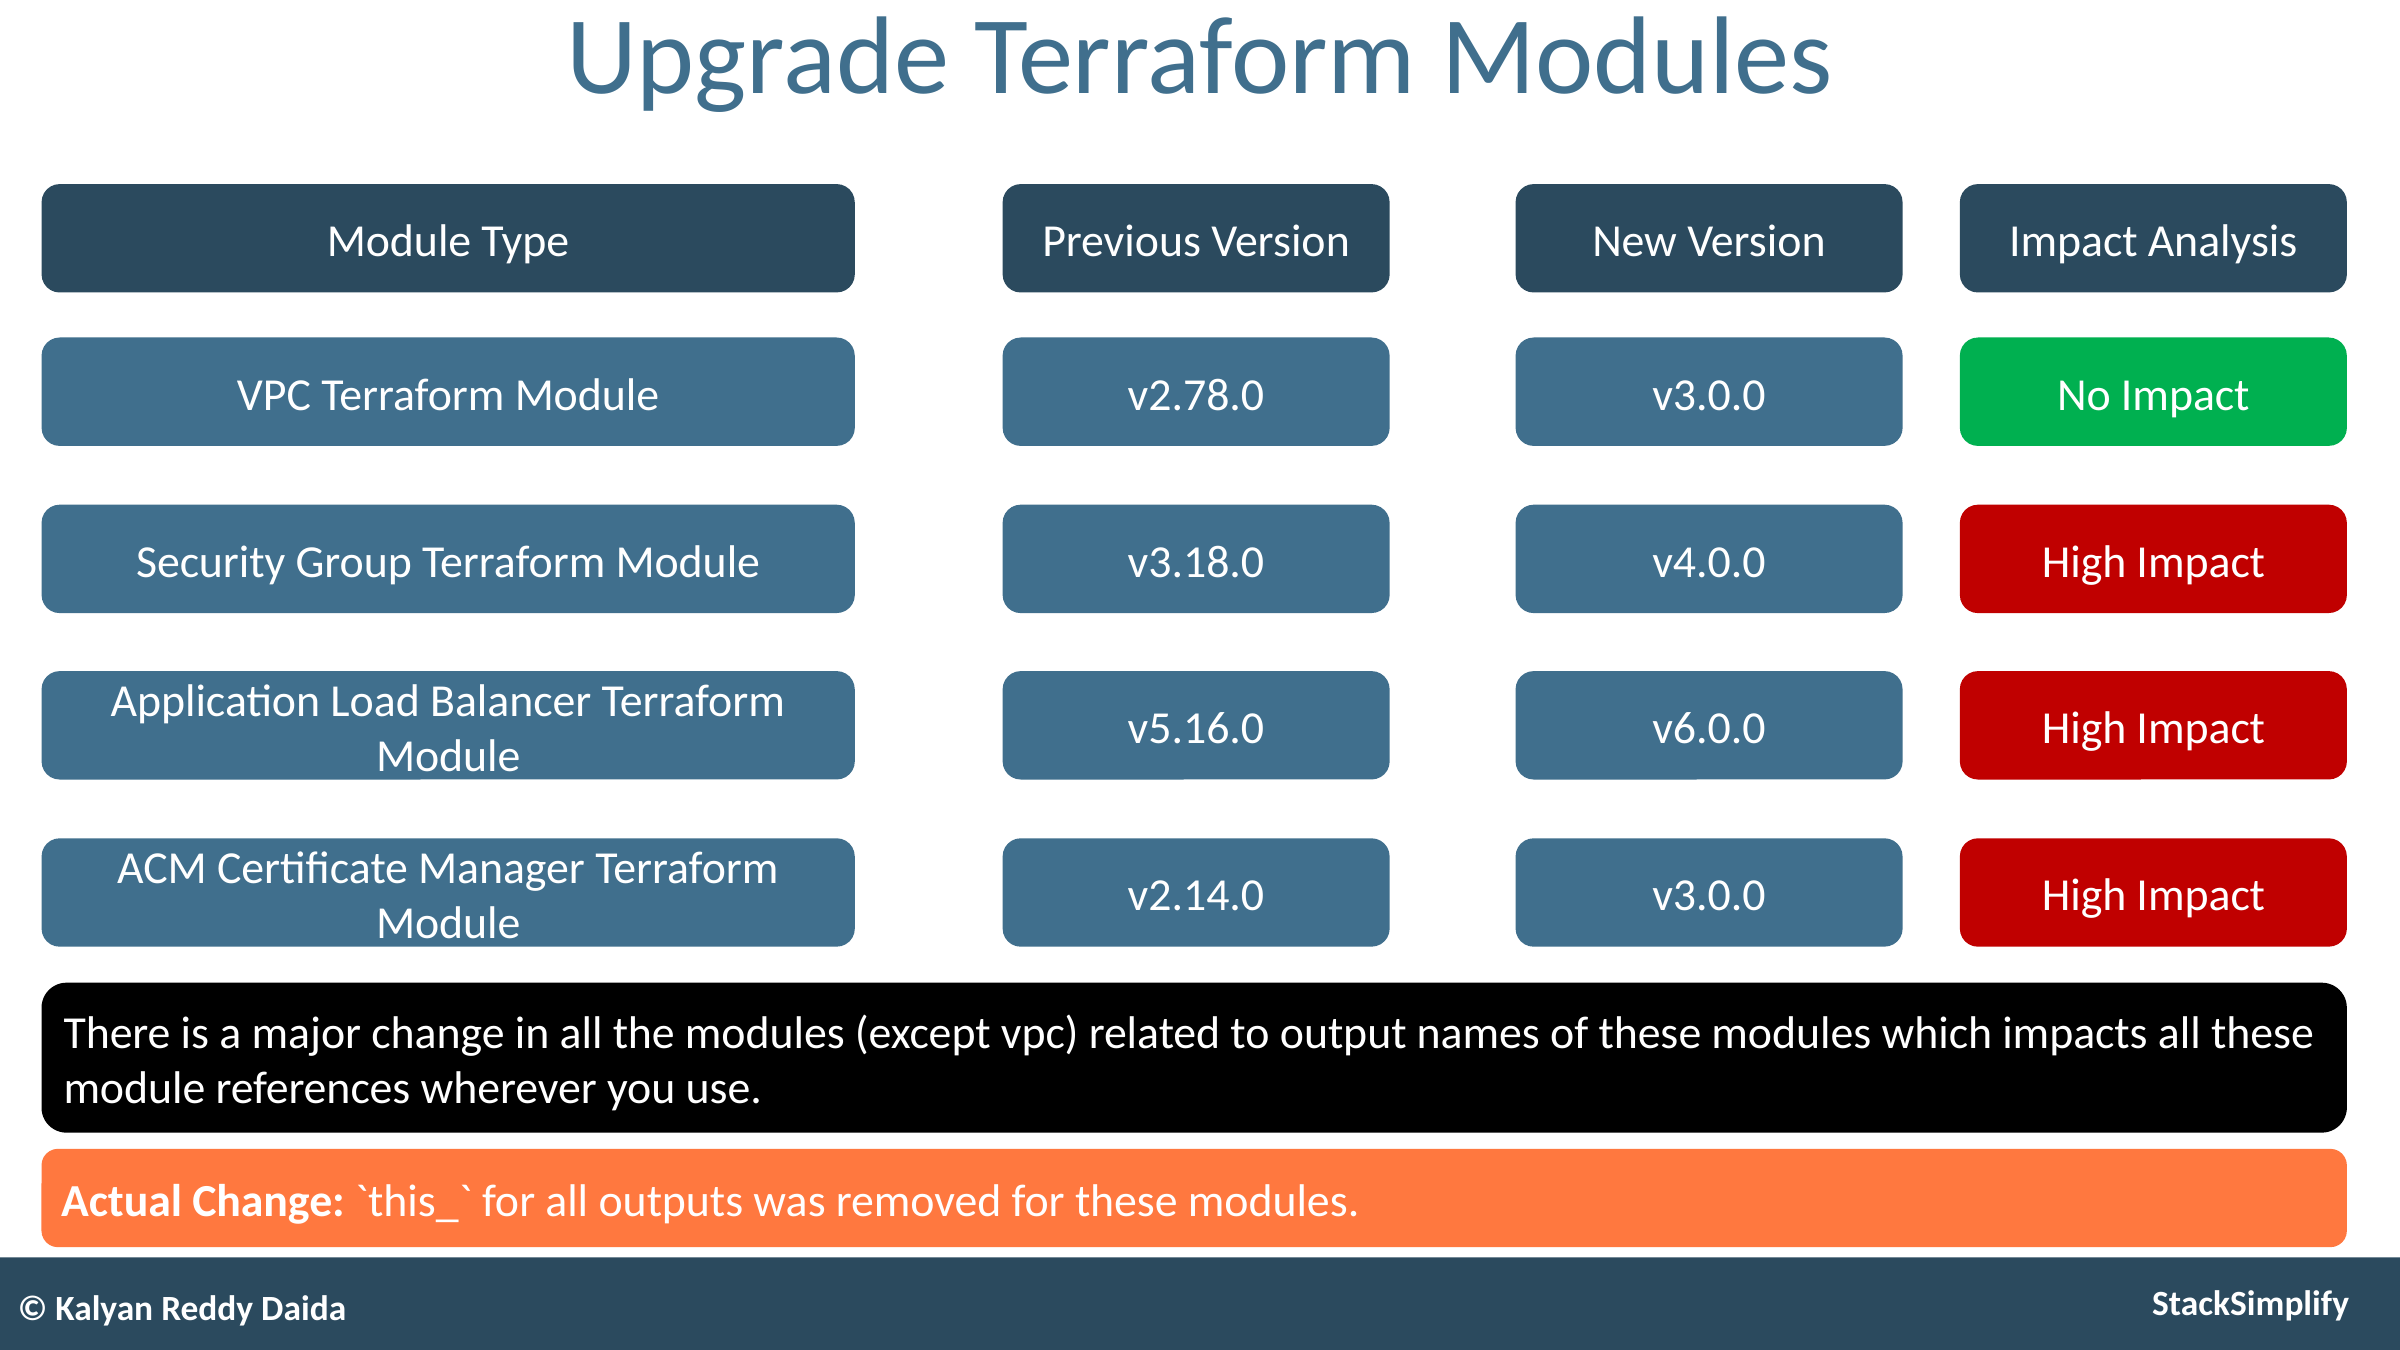

# Upgrade Terraform Modules
Module Type
Previous Version
New Version
Impact Analysis
VPC Terraform Module
v2.78.0
v3.0.0
No Impact
Security Group Terraform Module
v3.18.0
v4.0.0
High Impact
Application Load Balancer Terraform Module
v5.16.0
v6.0.0
High Impact
ACM Certificate Manager Terraform Module
v2.14.0
v3.0.0
High Impact
There is a major change in all the modules (except vpc) related to output names of these modules which impacts all these module references wherever you use.
Actual Change: `this_` for all outputs was removed for these modules.
© Kalyan Reddy Daida